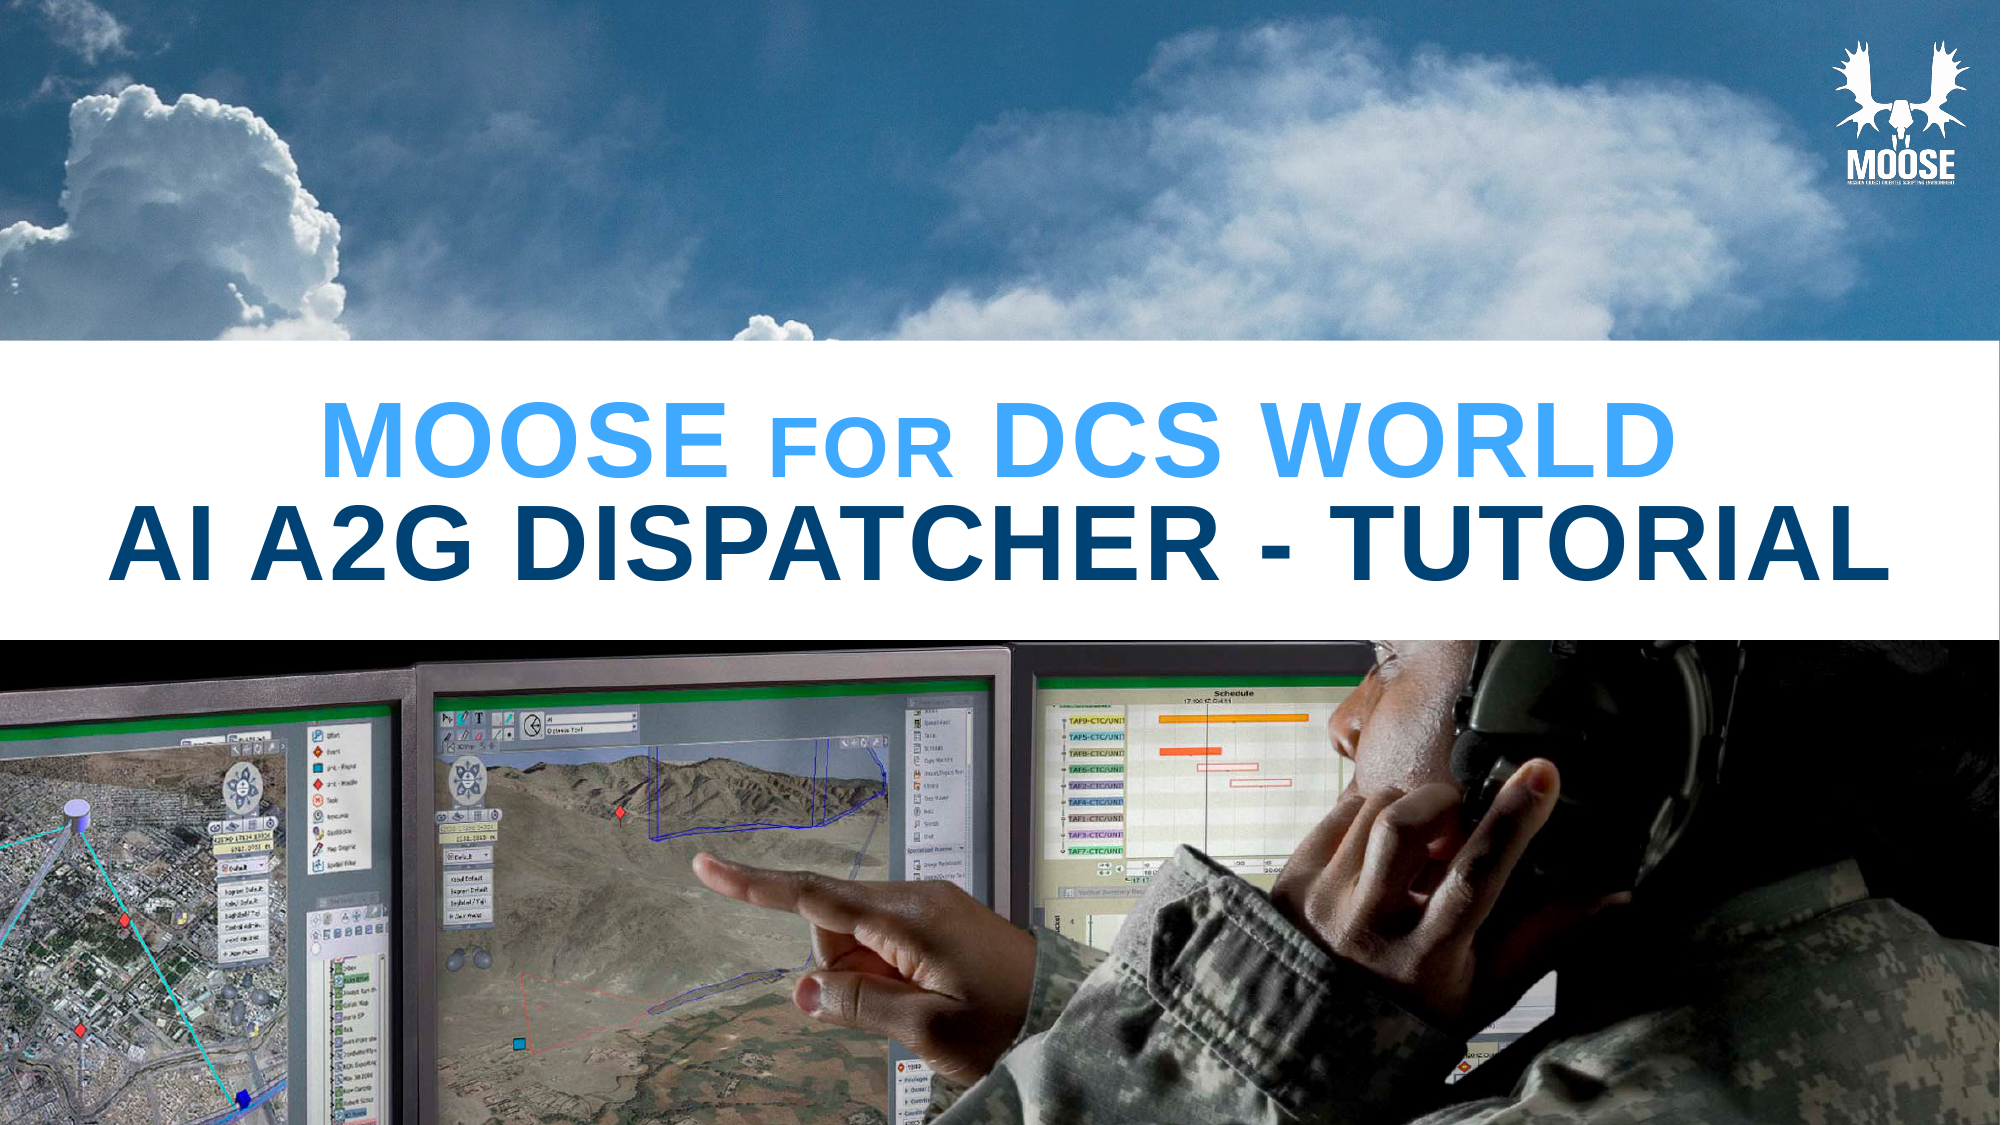

# moose for dcs world AI a2g dispatcher - Tutorial